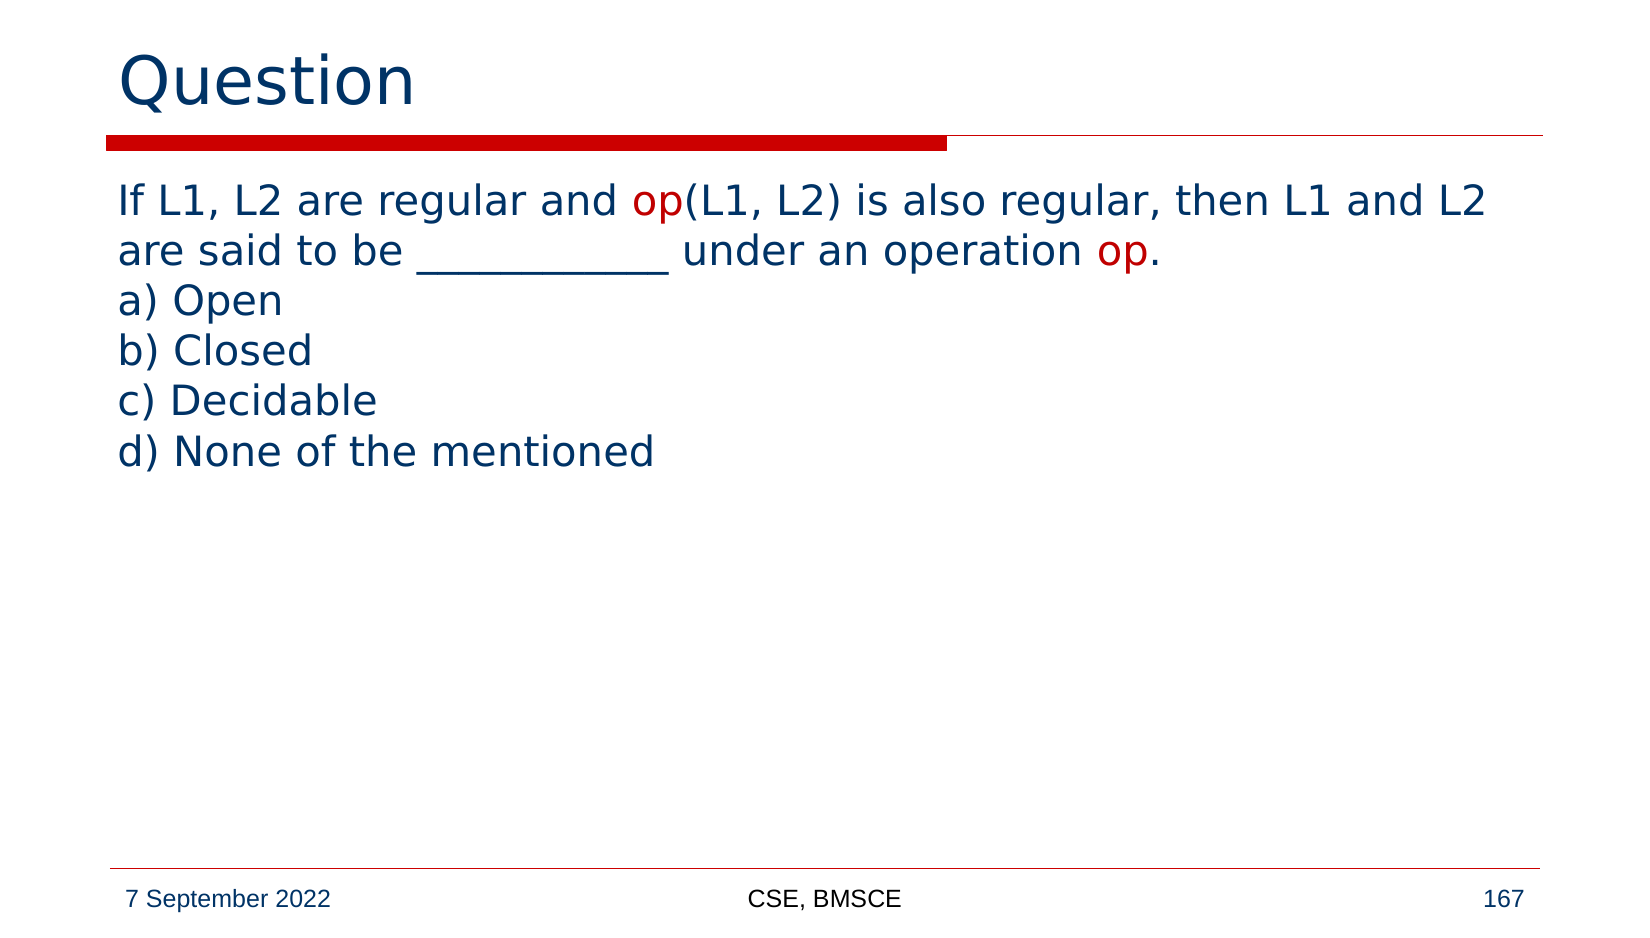

# Question
If L1, L2 are regular and op(L1, L2) is also regular, then L1 and L2 are said to be ____________ under an operation op.
a) Open
b) Closed
c) Decidable
d) None of the mentioned

CSE, BMSCE
167
7 September 2022